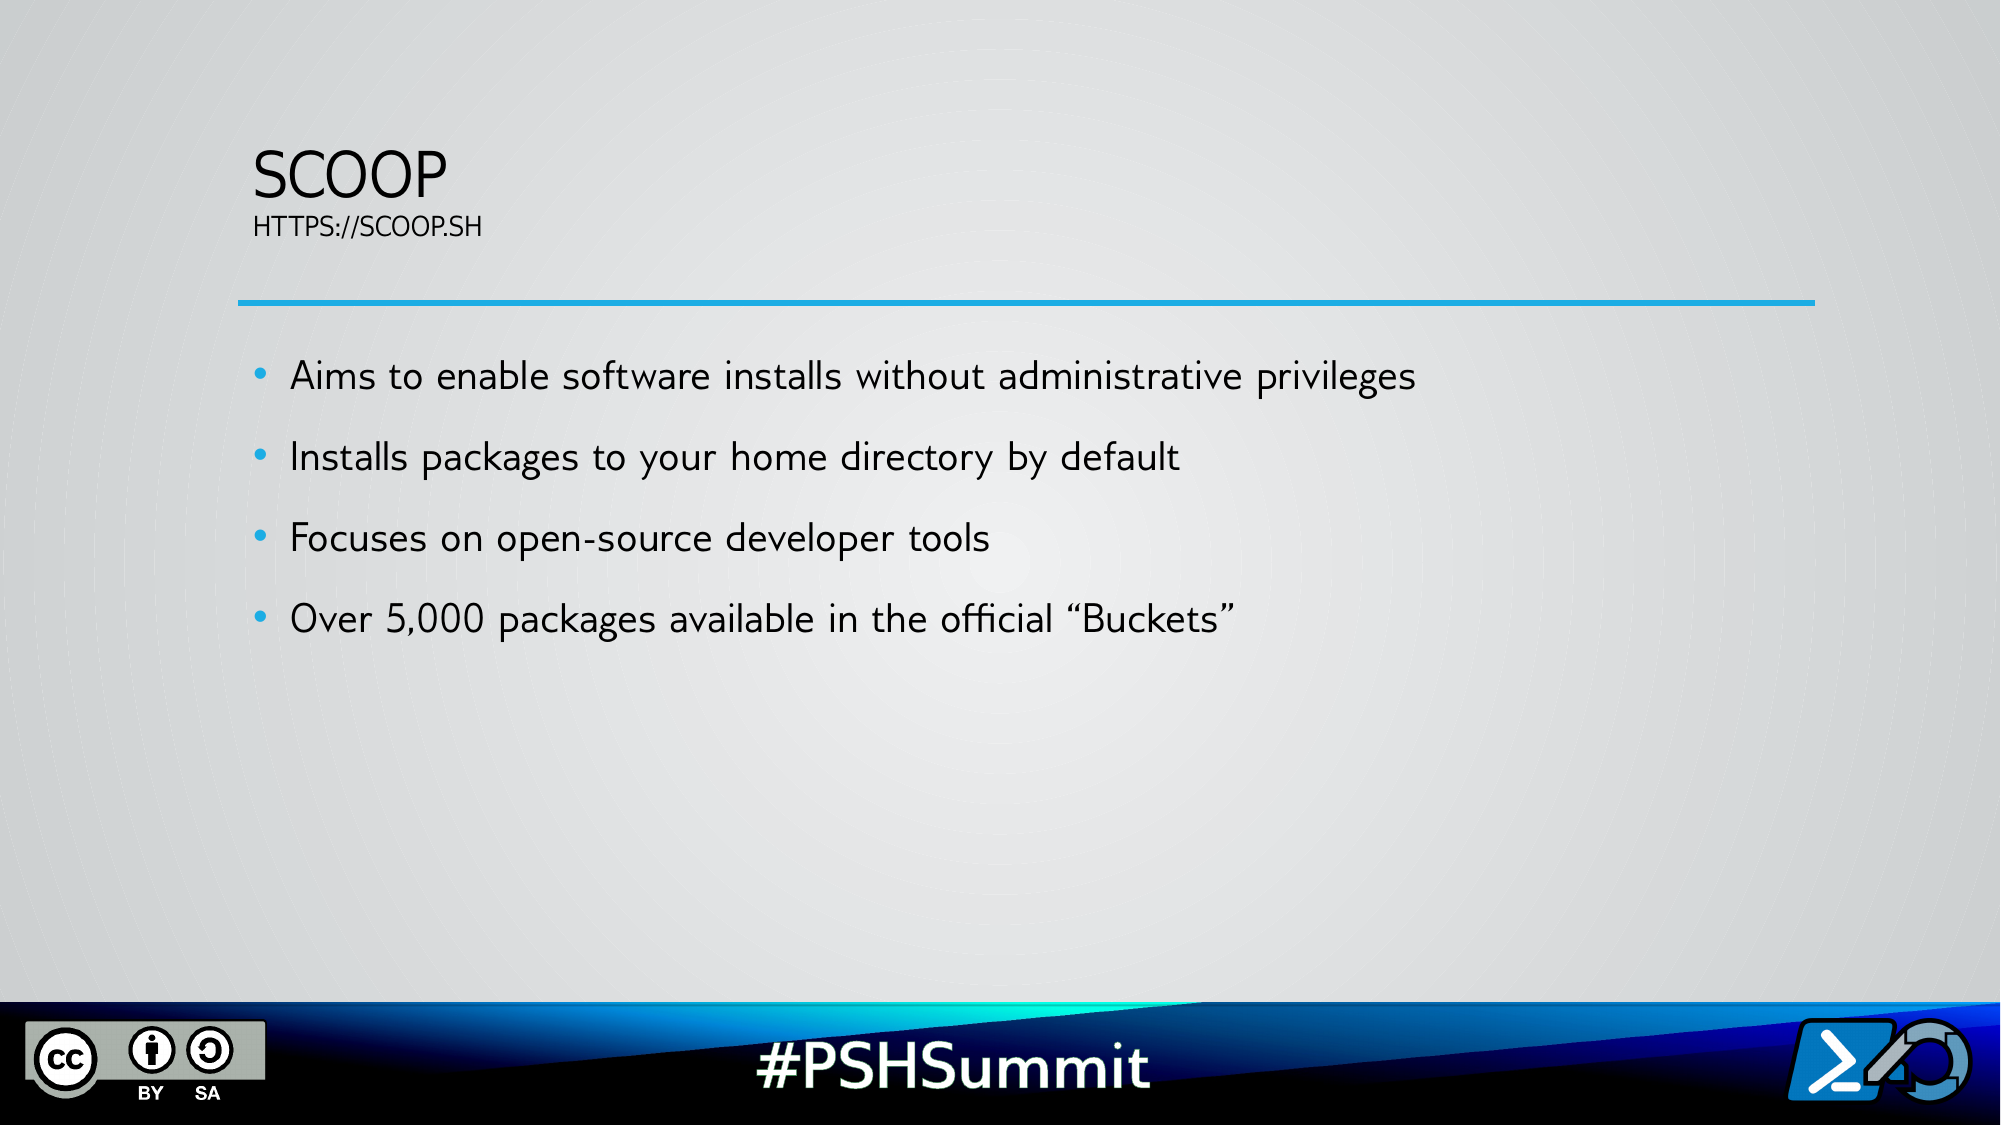

# Scoop https://scoop.sh
Aims to enable software installs without administrative privileges
Installs packages to your home directory by default
Focuses on open-source developer tools
Over 5,000 packages available in the official “Buckets”